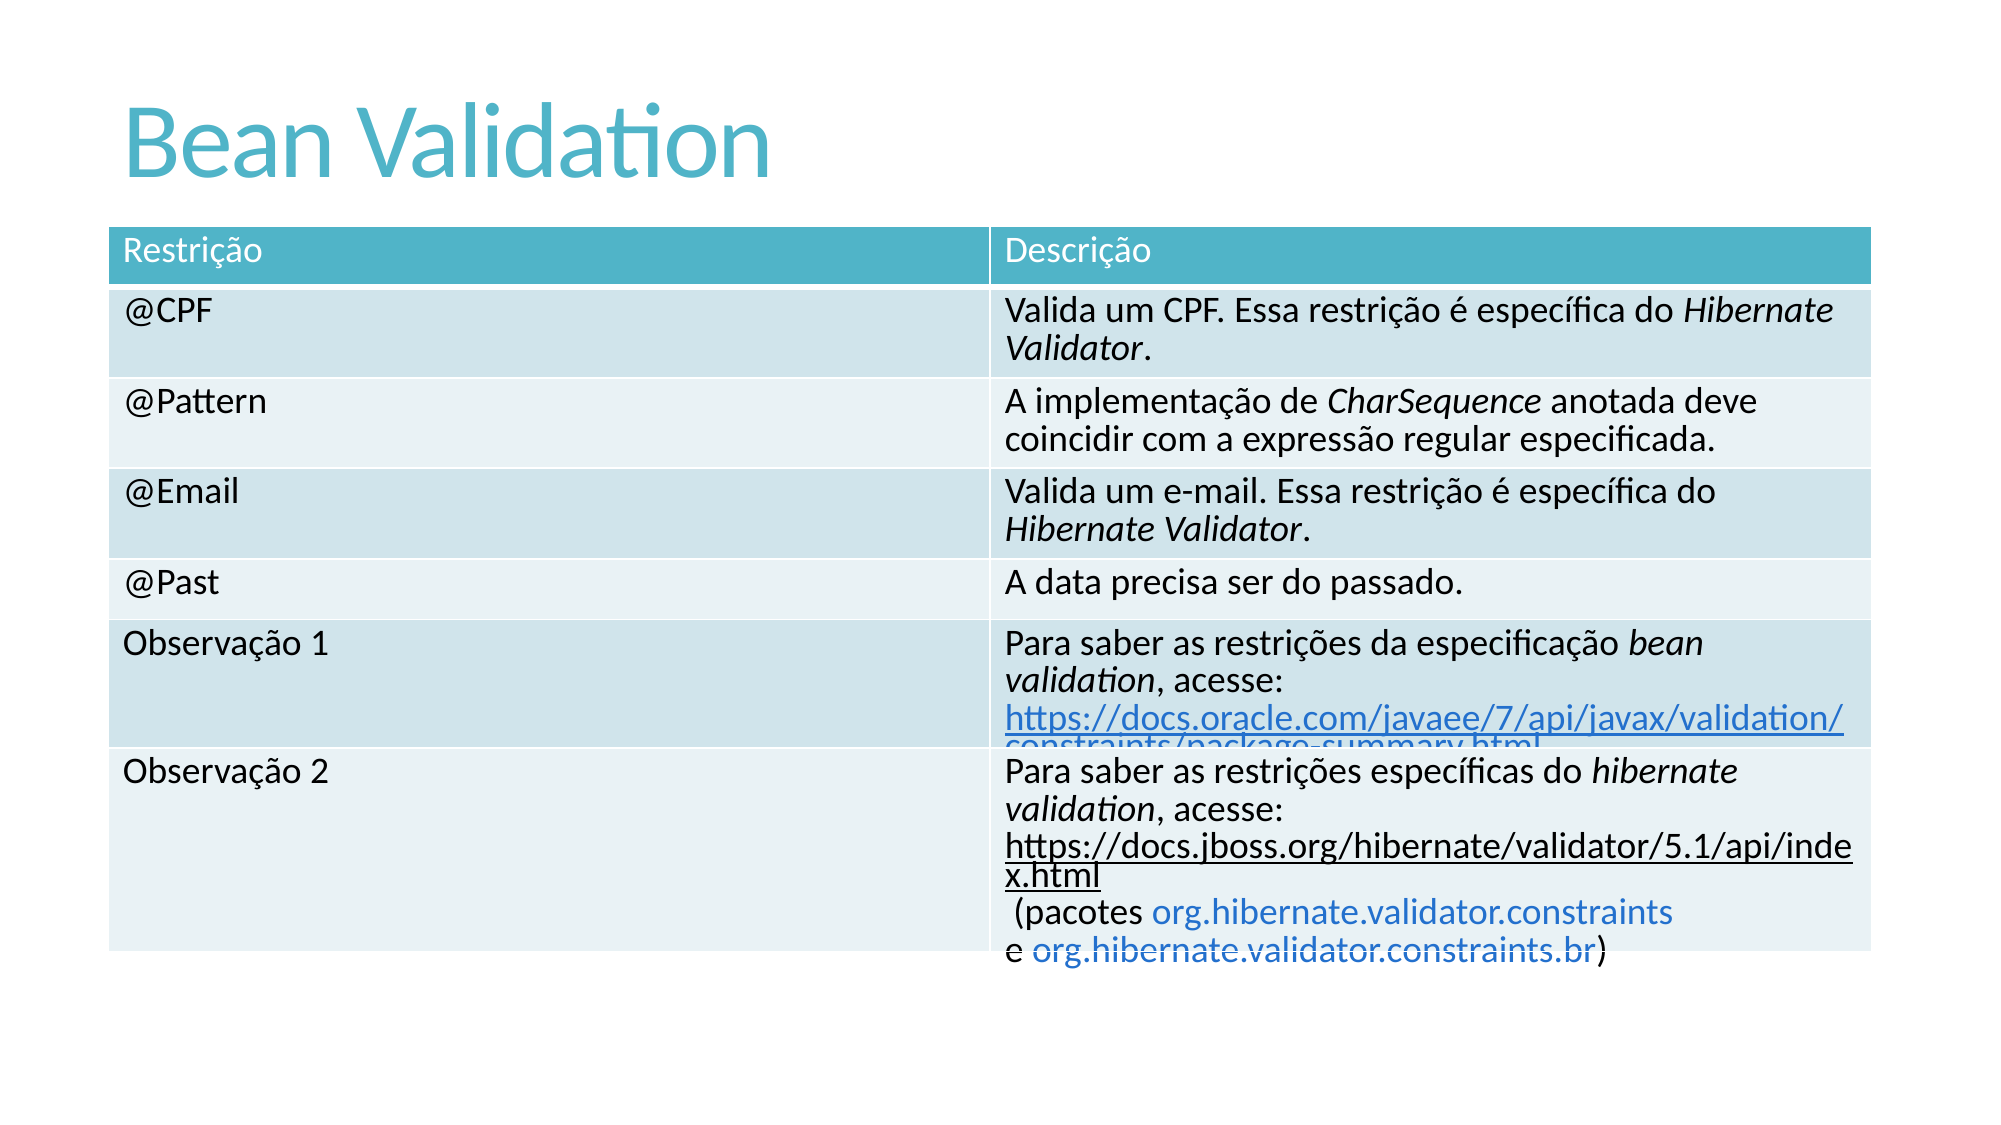

# Bean Validation
| Restrição | Descrição |
| --- | --- |
| @CPF | Valida um CPF. Essa restrição é específica do Hibernate Validator. |
| @Pattern | A implementação de CharSequence anotada deve coincidir com a expressão regular especificada. |
| @Email | Valida um e-mail. Essa restrição é específica do Hibernate Validator. |
| @Past | A data precisa ser do passado. |
| Observação 1 | Para saber as restrições da especificação bean validation, acesse: https://docs.oracle.com/javaee/7/api/javax/validation/constraints/package-summary.html |
| Observação 2 | Para saber as restrições específicas do hibernate validation, acesse: https://docs.jboss.org/hibernate/validator/5.1/api/index.html (pacotes org.hibernate.validator.constraints e org.hibernate.validator.constraints.br) |